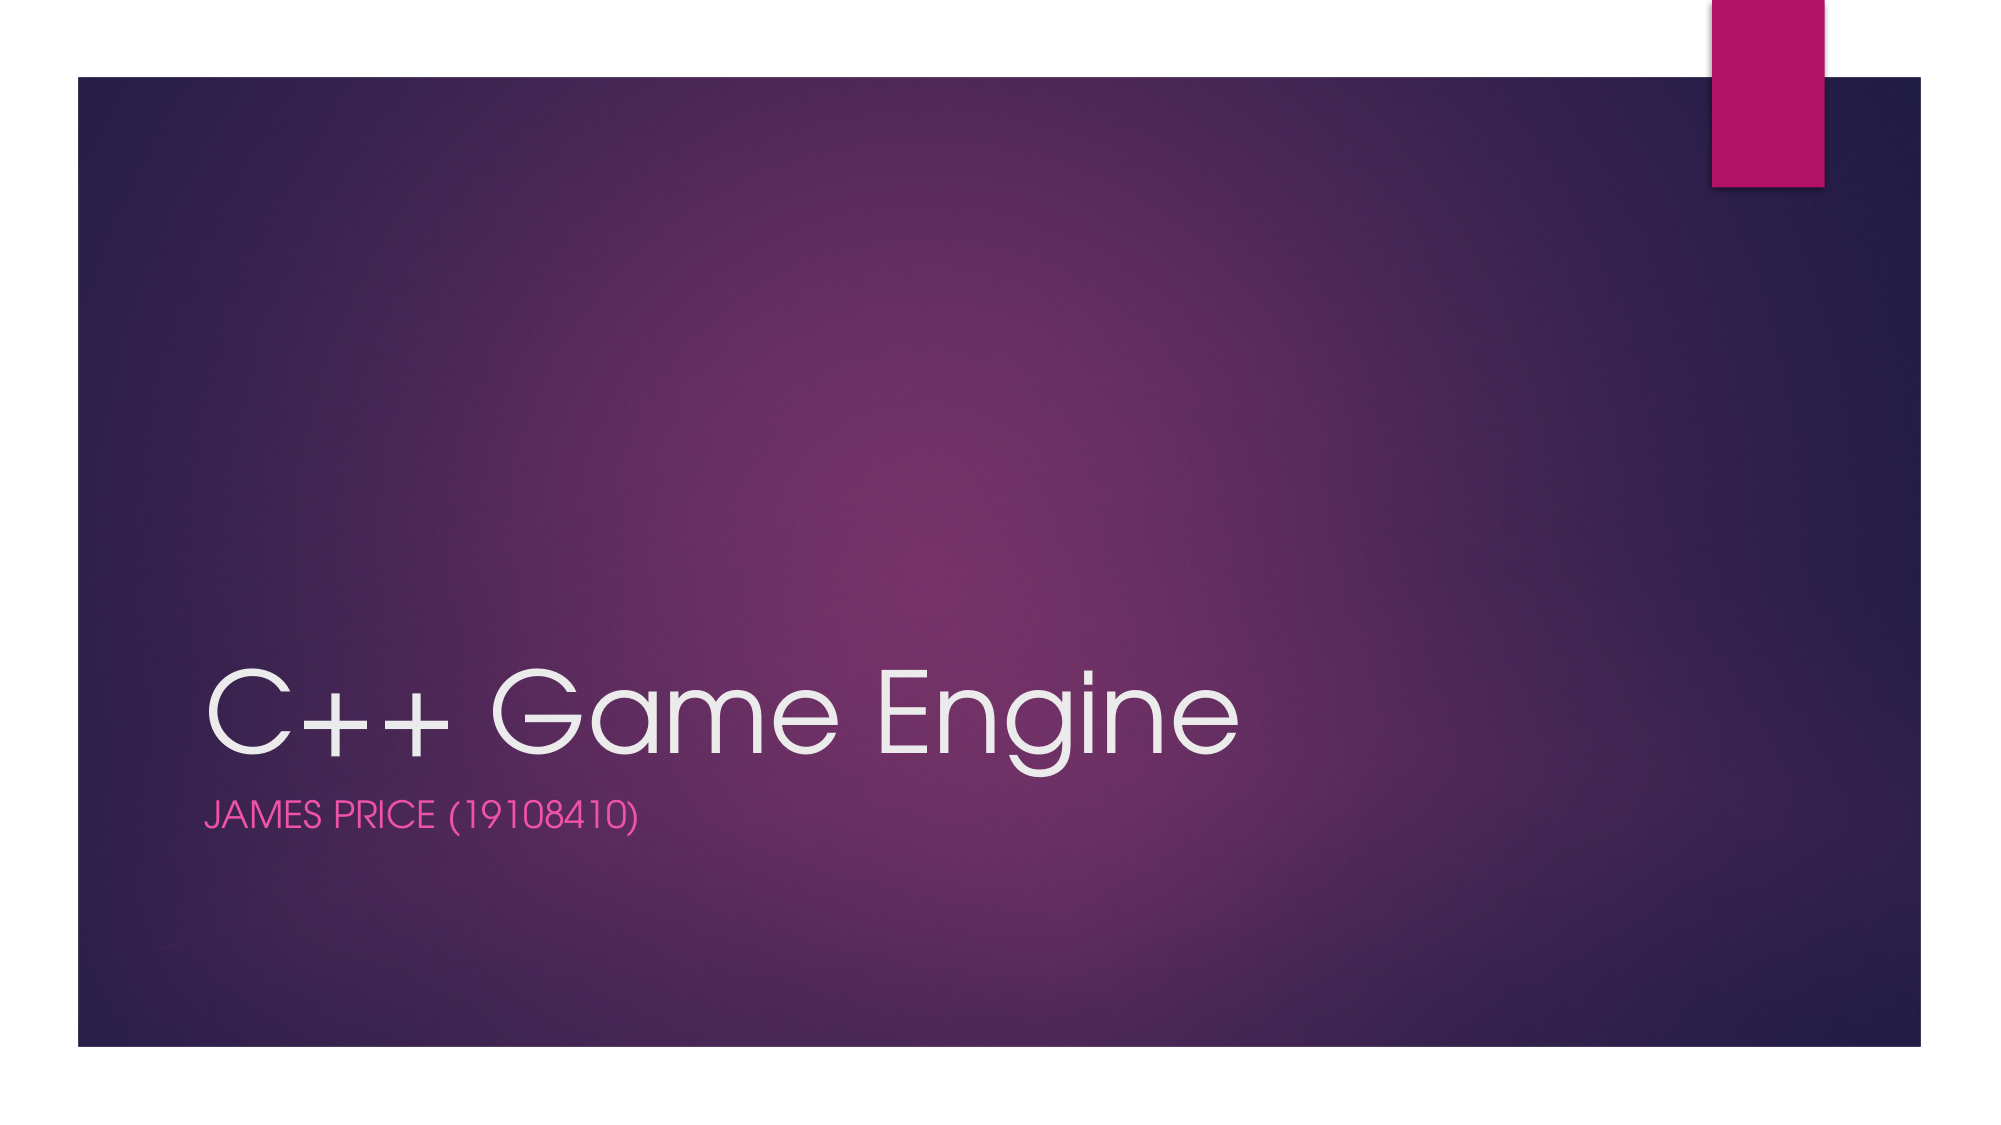

# C++ Game Engine
James Price (19108410)